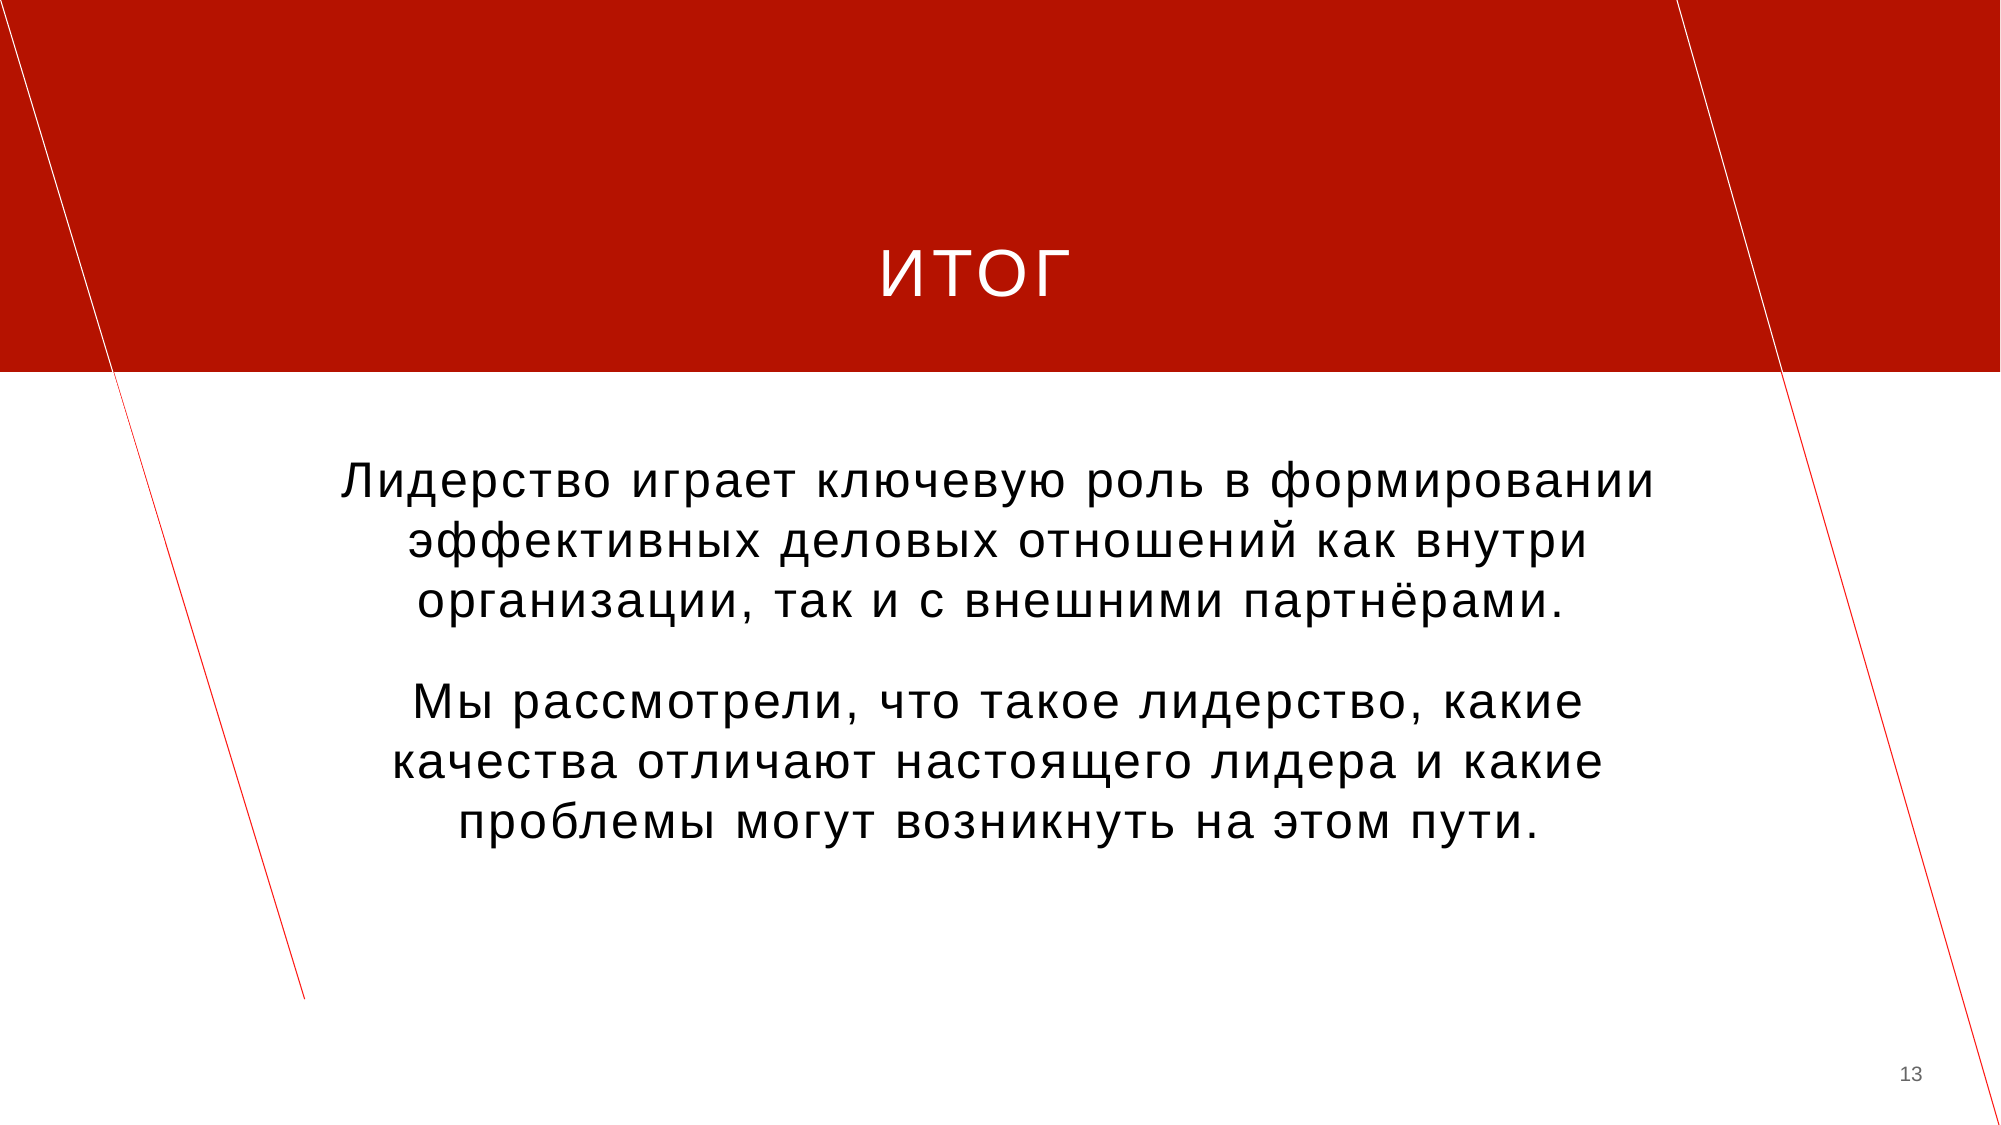

# ИТОГ
Лидерство играет ключевую роль в формировании эффективных деловых отношений как внутри организации, так и с внешними партнёрами.
Мы рассмотрели, что такое лидерство, какие качества отличают настоящего лидера и какие проблемы могут возникнуть на этом пути.
13